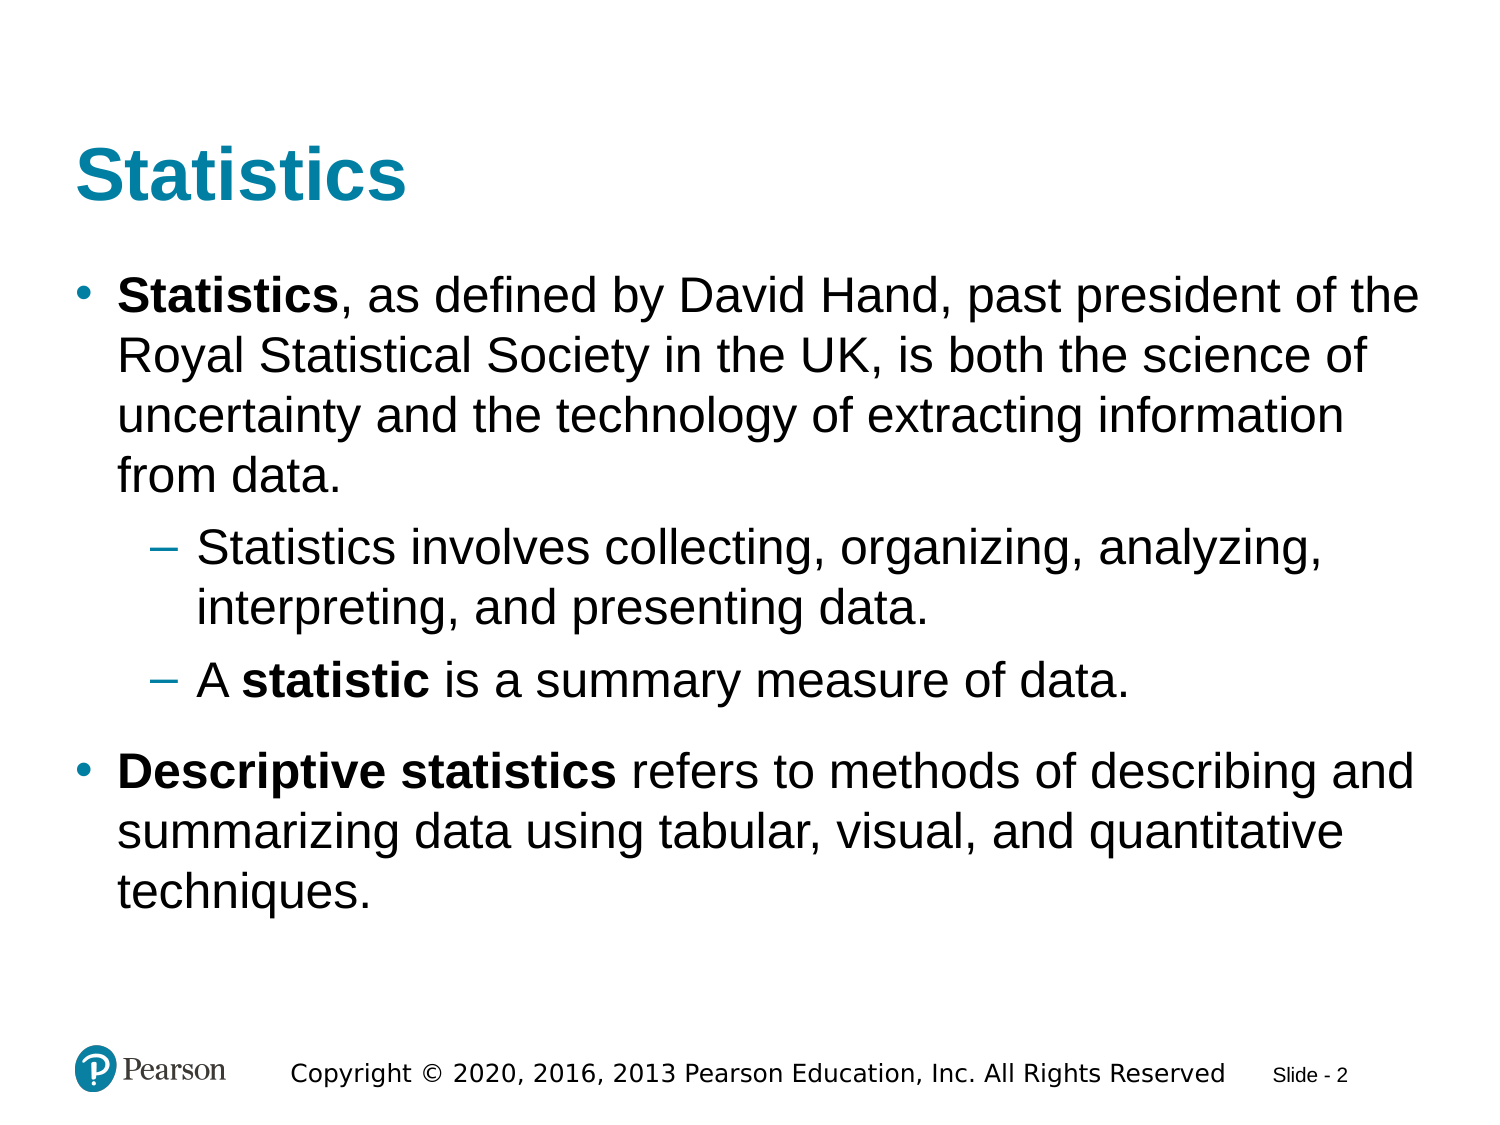

# Statistics
Statistics, as defined by David Hand, past president of the Royal Statistical Society in the U K, is both the science of uncertainty and the technology of extracting information from data.
Statistics involves collecting, organizing, analyzing, interpreting, and presenting data.
A statistic is a summary measure of data.
Descriptive statistics refers to methods of describing and summarizing data using tabular, visual, and quantitative techniques.